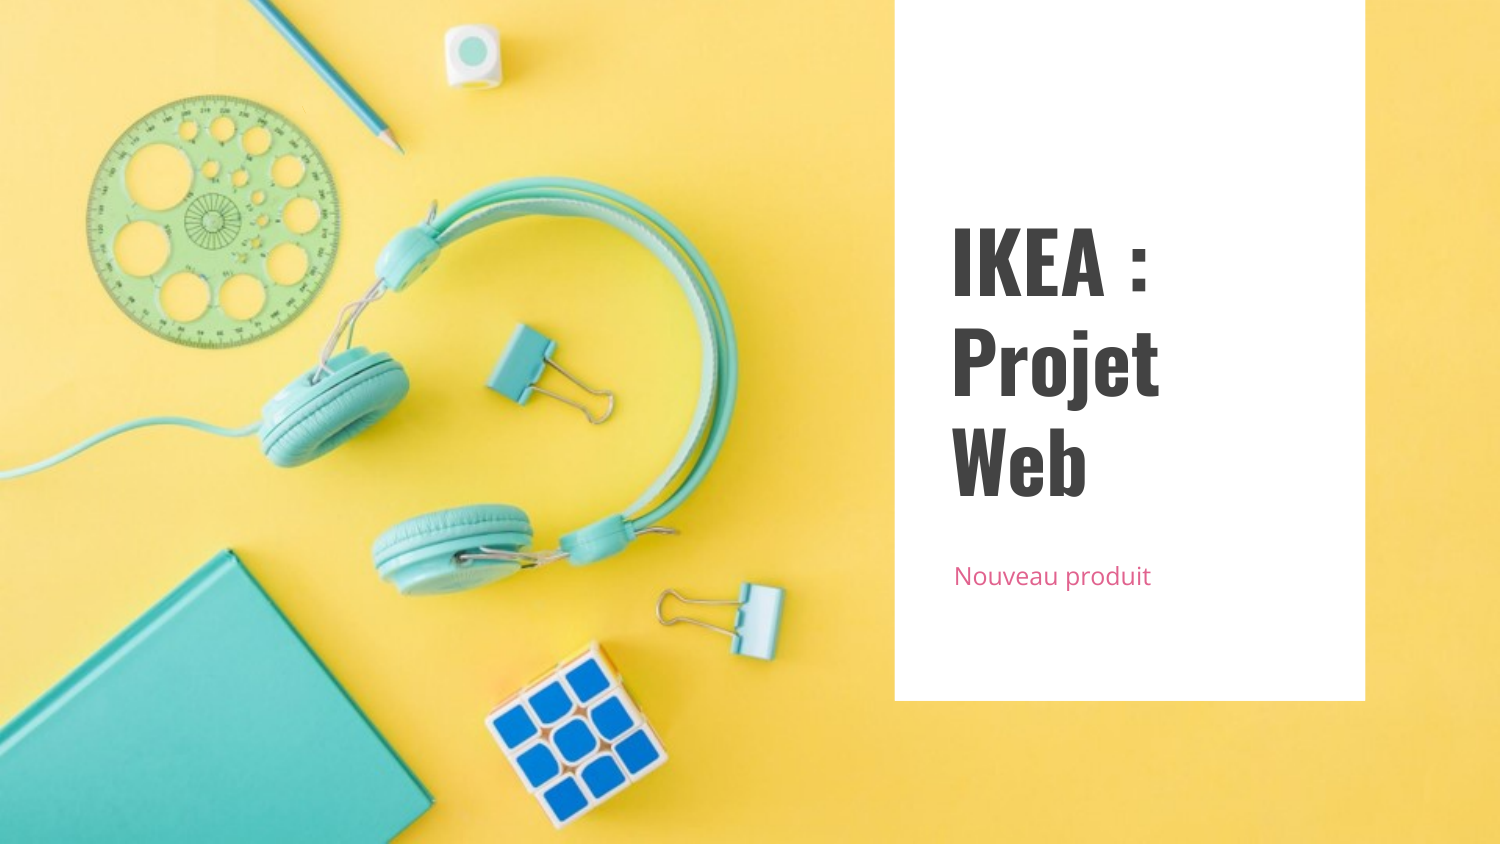

# IKEA : Projet Web
Nouveau produit